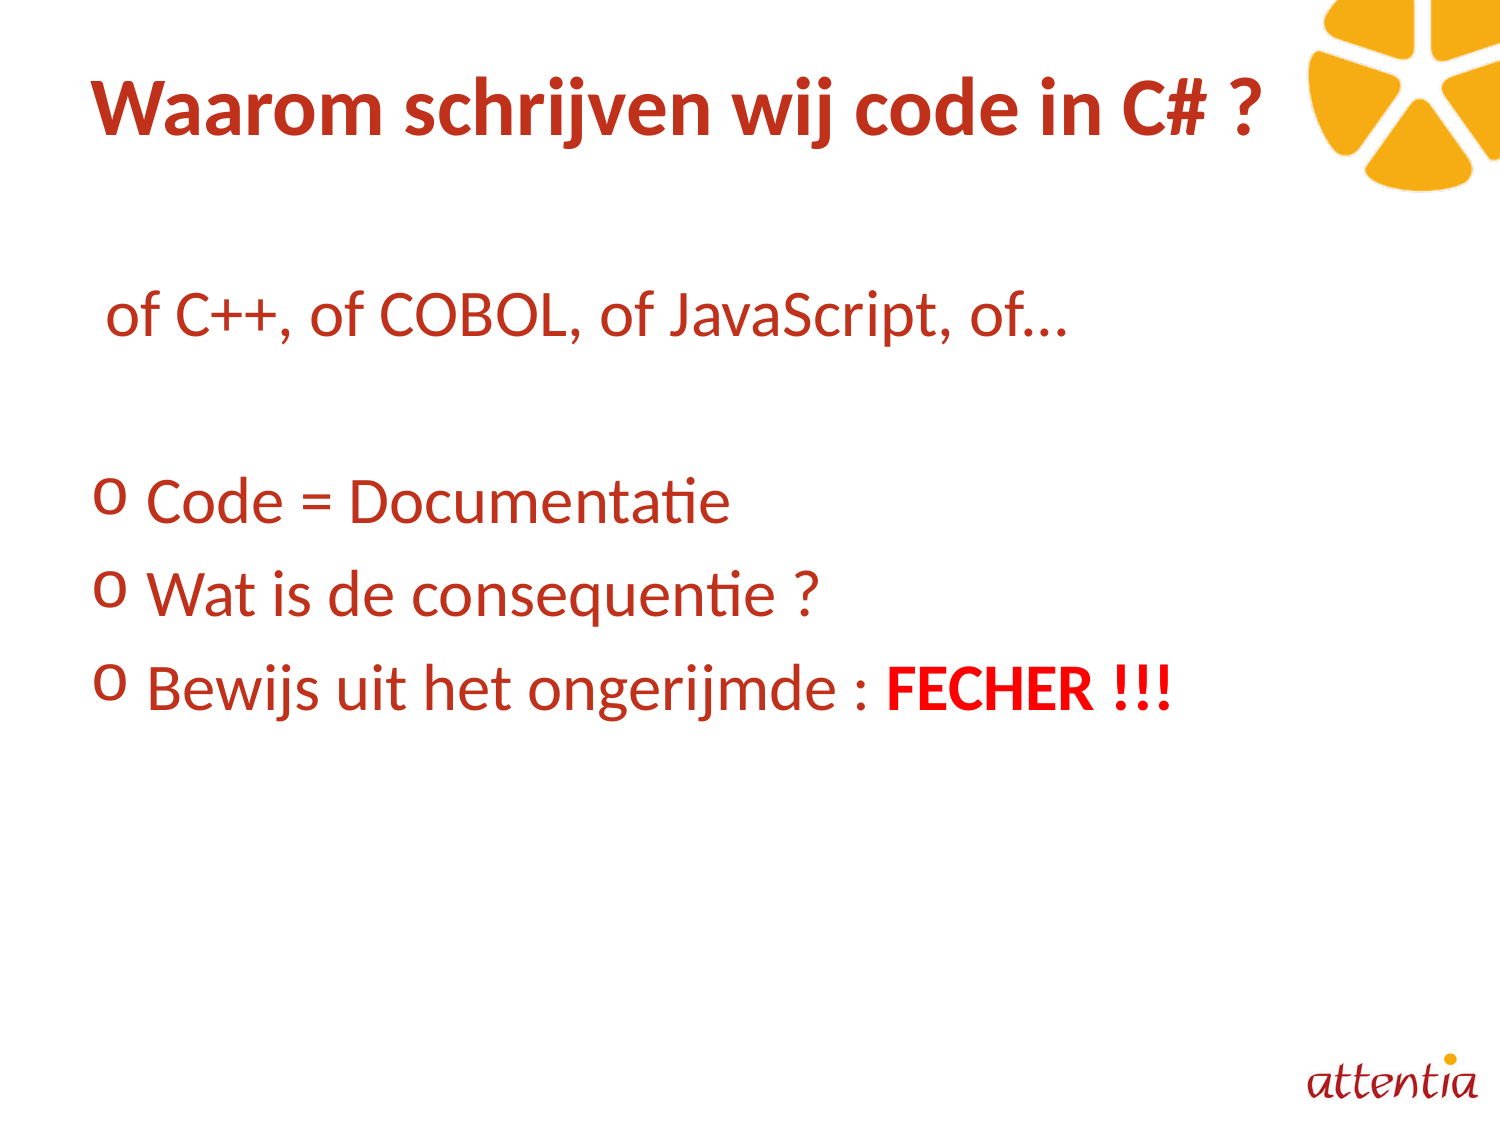

# Waarom schrijven wij code in C# ?
 of C++, of COBOL, of JavaScript, of...

Code = Documentatie
Wat is de consequentie ?
Bewijs uit het ongerijmde : FECHER !!!